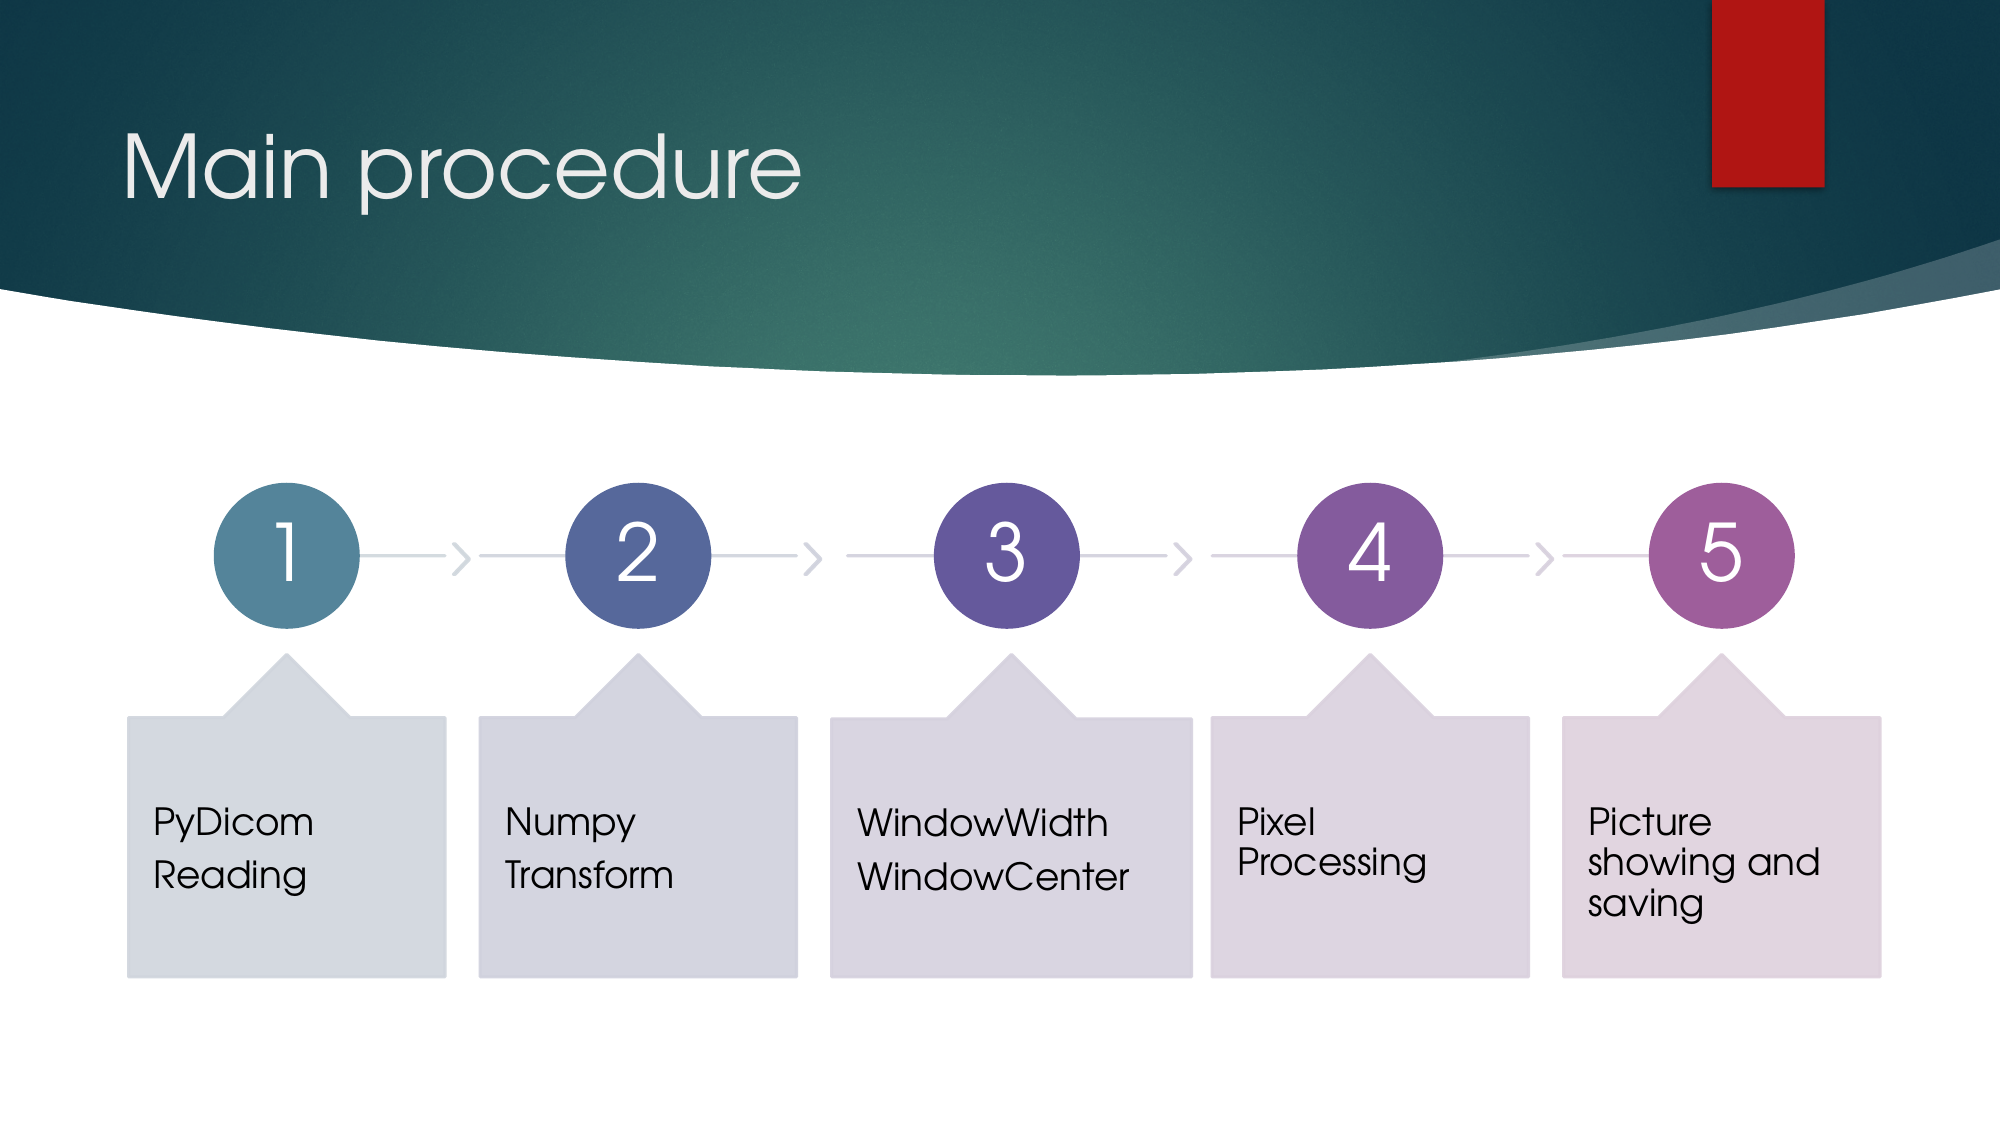

# Main procedure

1

PyDicom
Reading
2

Numpy
Transform
3

WindowWidth
WindowCenter
4

Pixel Processing
5

Picture showing and saving